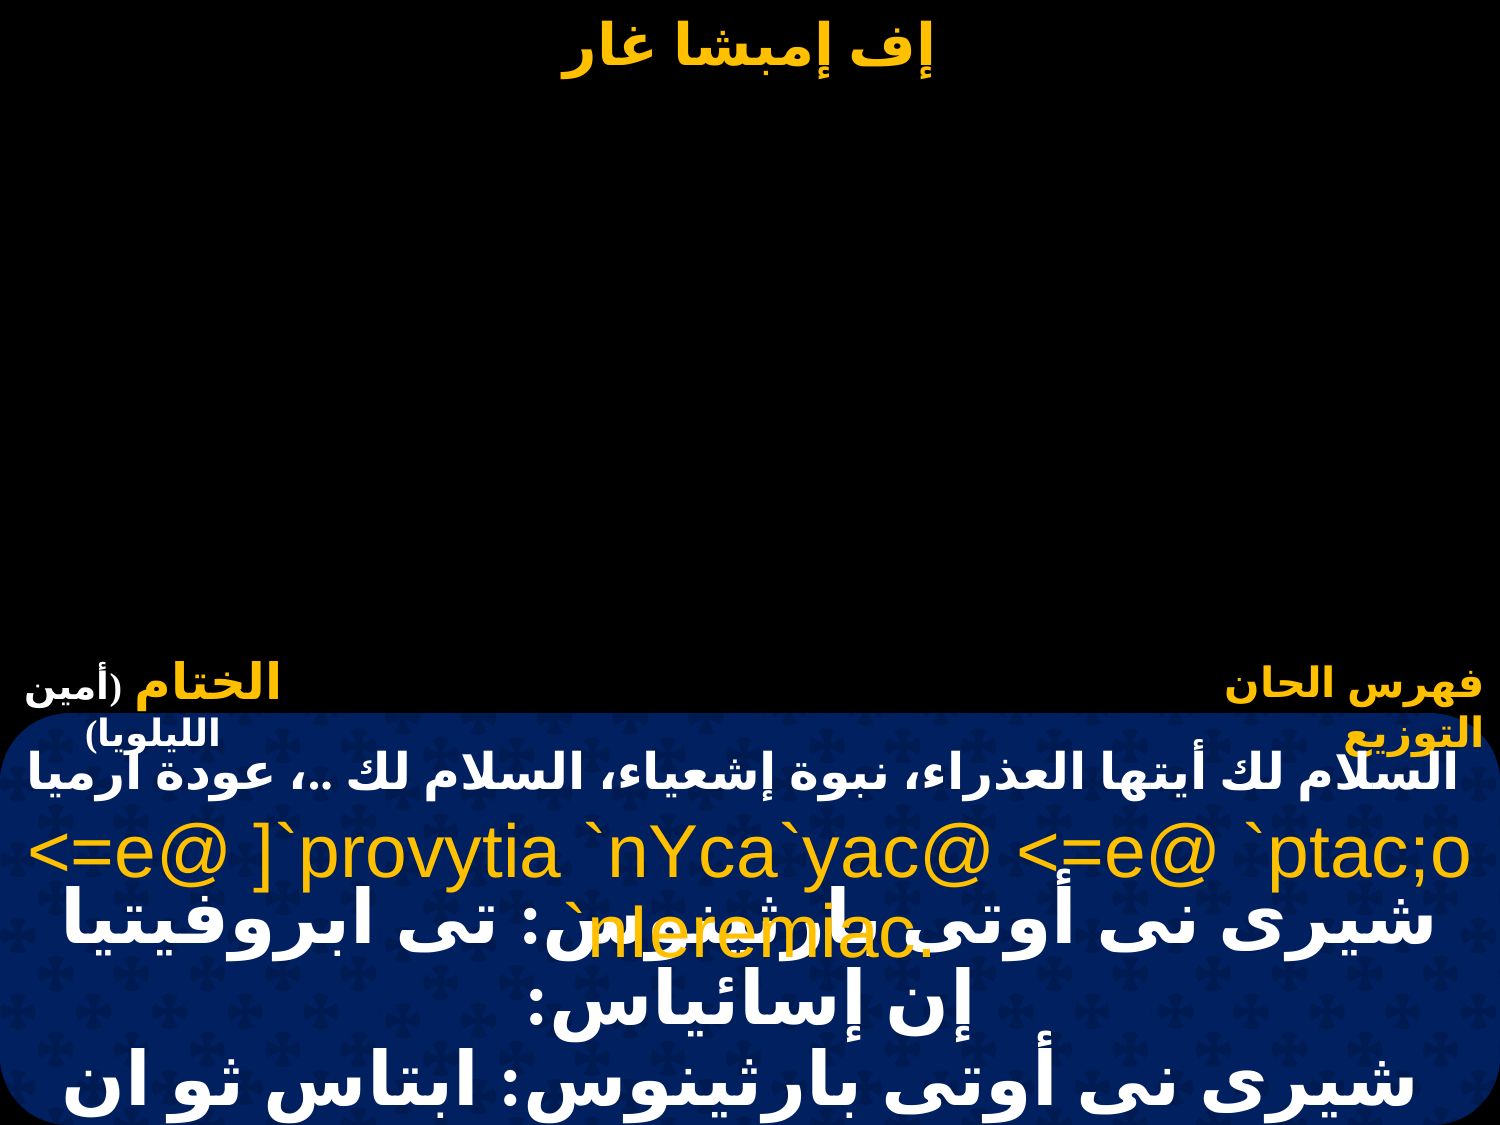

# السلام لك أيتها العذراء، نبوة إشعياء، السلام لك ..، عودة ارميا
<=e@ ]`provytia `nYca`yac@ <=e@ `ptac;o `nIeremiac.
شيرى نى أوتى بارثينوس: تى ابروفيتيا إن إسائياس:
 شيرى نى أوتى بارثينوس: ابتاس ثو ان إرمياس